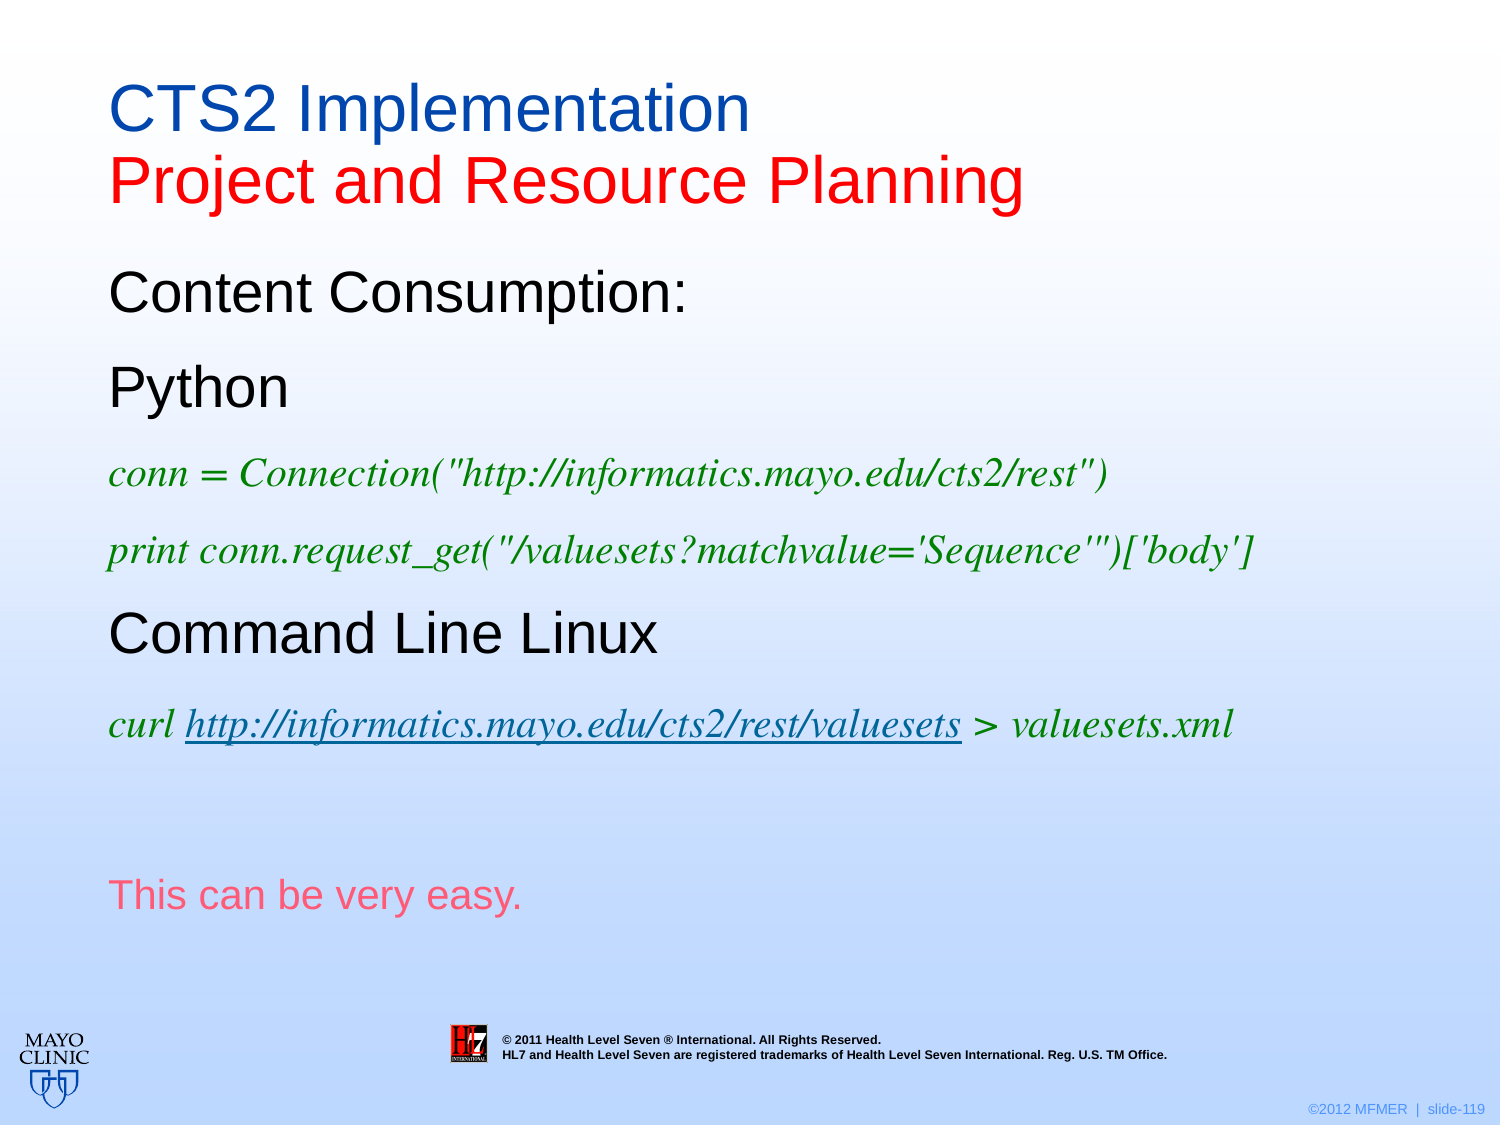

# CTS2 Implementation Project and Resource Planning
Content Consumption:
Python
conn = Connection("http://informatics.mayo.edu/cts2/rest")
print conn.request_get("/valuesets?matchvalue='Sequence'")['body']
Command Line Linux
curl http://informatics.mayo.edu/cts2/rest/valuesets > valuesets.xml

This can be very easy.